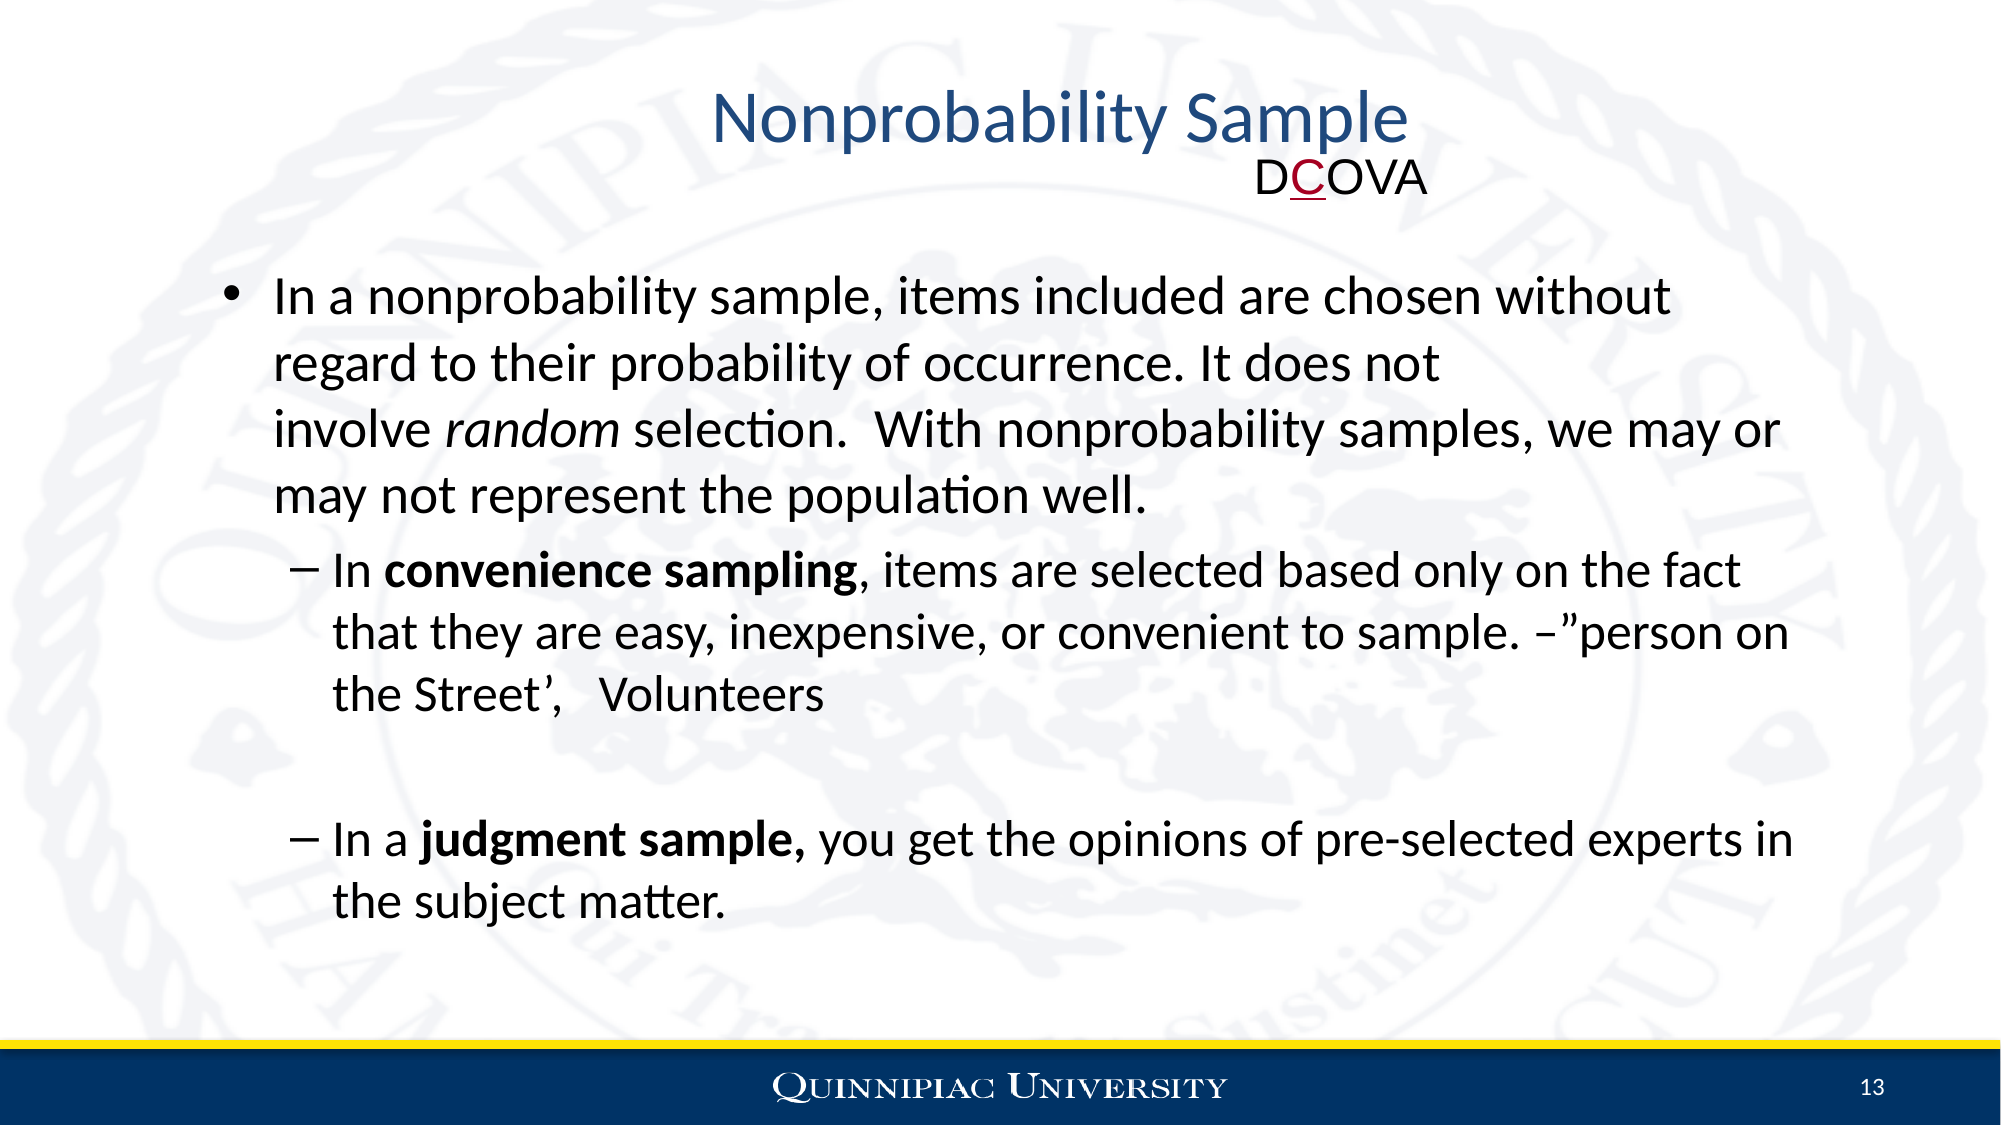

Nonprobability Sample
DCOVA
In a nonprobability sample, items included are chosen without regard to their probability of occurrence. It does not involve random selection.  With nonprobability samples, we may or may not represent the population well.
In convenience sampling, items are selected based only on the fact that they are easy, inexpensive, or convenient to sample. –”person on the Street’,   Volunteers

In a judgment sample, you get the opinions of pre-selected experts in the subject matter.
13